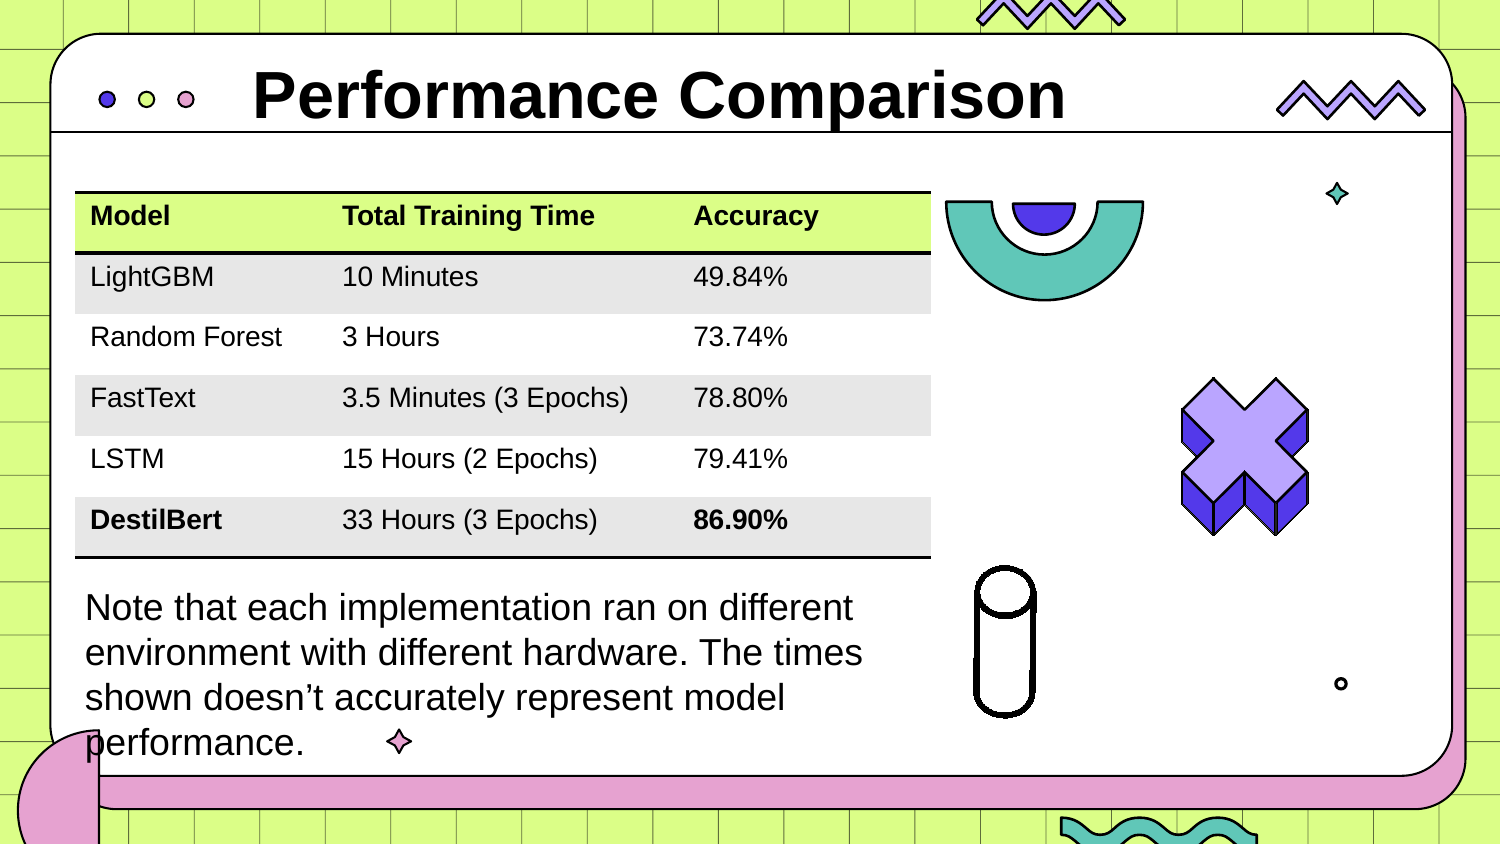

Performance Comparison

| Model | Total Training Time | Accuracy |
| --- | --- | --- |
| LightGBM | 10 Minutes | 49.84% |
| Random Forest | 3 Hours | 73.74% |
| FastText | 3.5 Minutes (3 Epochs) | 78.80% |
| LSTM | 15 Hours (2 Epochs) | 79.41% |
| DestilBert | 33 Hours (3 Epochs) | 86.90% |

Note that each implementation ran on different environment with different hardware. The times shown doesn’t accurately represent model performance.